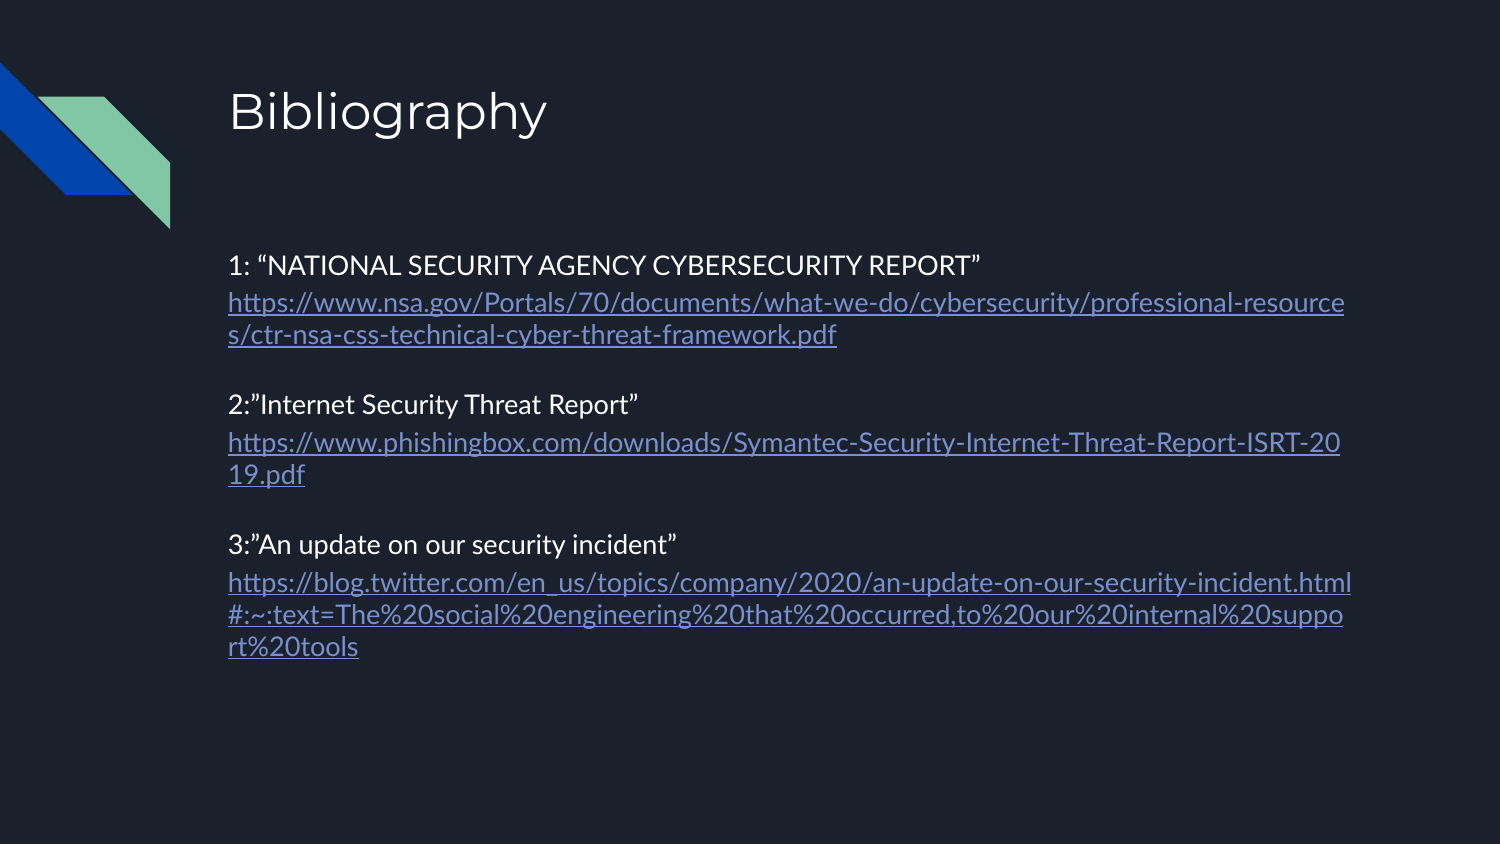

# Bibliography
1: “NATIONAL SECURITY AGENCY CYBERSECURITY REPORT” https://www.nsa.gov/Portals/70/documents/what-we-do/cybersecurity/professional-resources/ctr-nsa-css-technical-cyber-threat-framework.pdf
2:”Internet Security Threat Report” https://www.phishingbox.com/downloads/Symantec-Security-Internet-Threat-Report-ISRT-2019.pdf
3:”An update on our security incident” https://blog.twitter.com/en_us/topics/company/2020/an-update-on-our-security-incident.html#:~:text=The%20social%20engineering%20that%20occurred,to%20our%20internal%20support%20tools